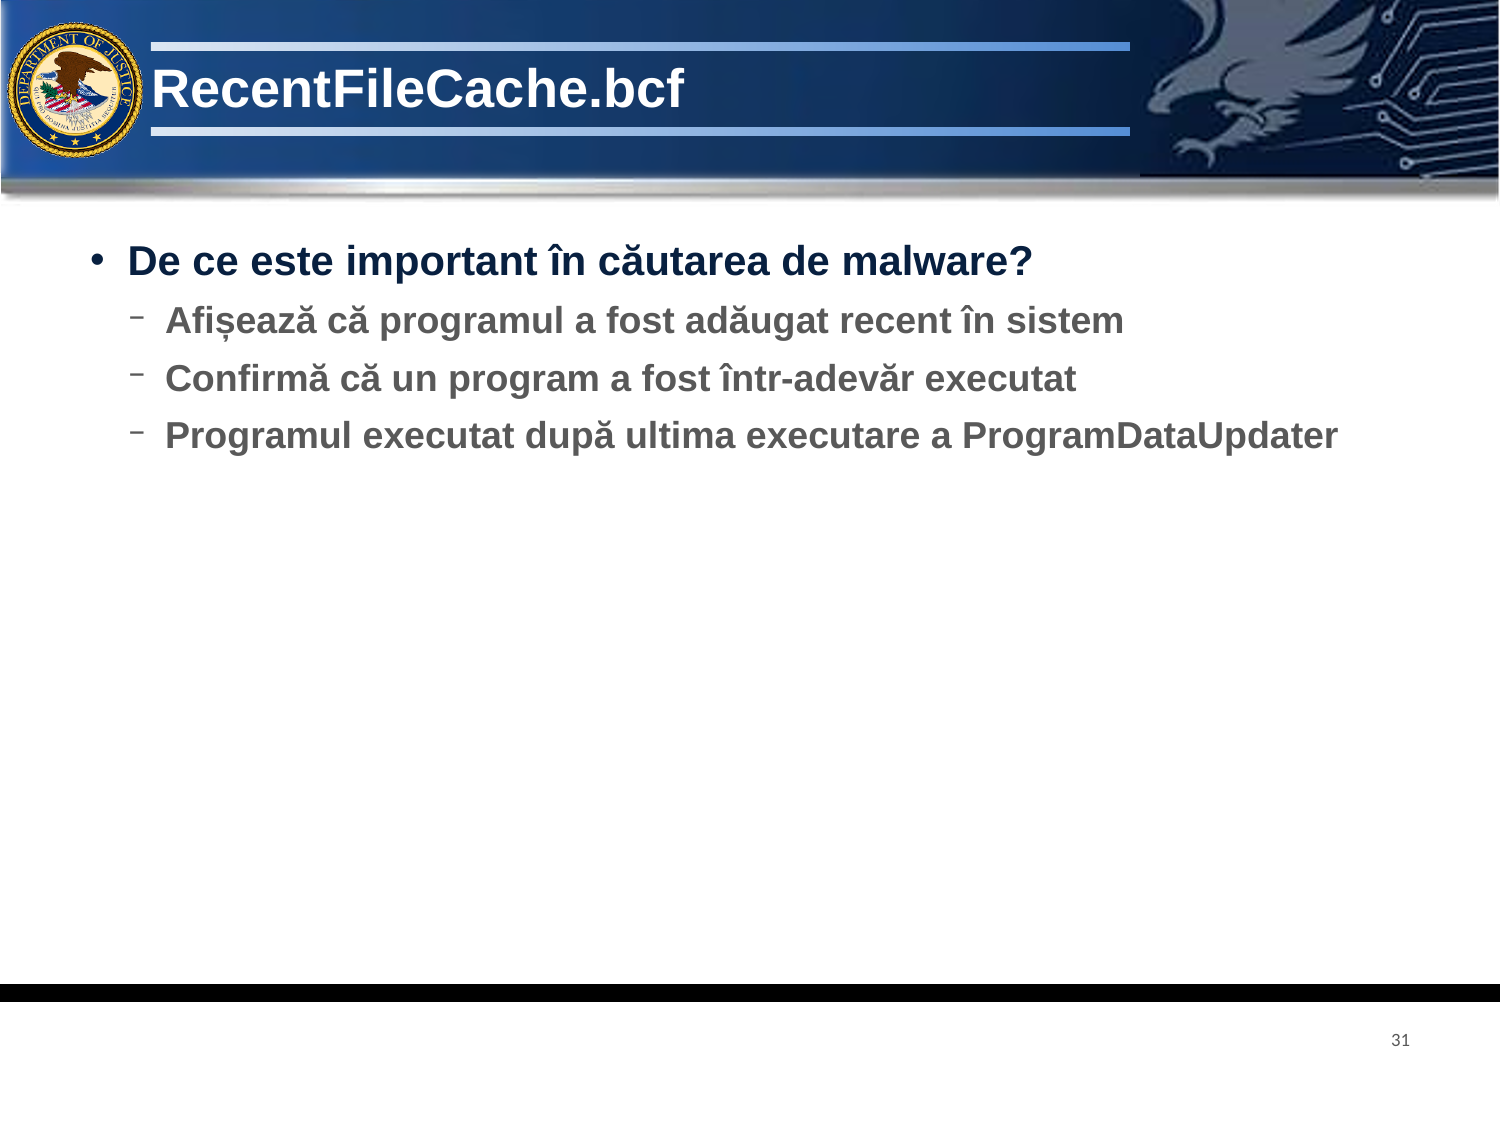

# RecentFileCache.bcf
De ce este important în căutarea de malware?
Afișează că programul a fost adăugat recent în sistem
Confirmă că un program a fost într-adevăr executat
Programul executat după ultima executare a ProgramDataUpdater

31